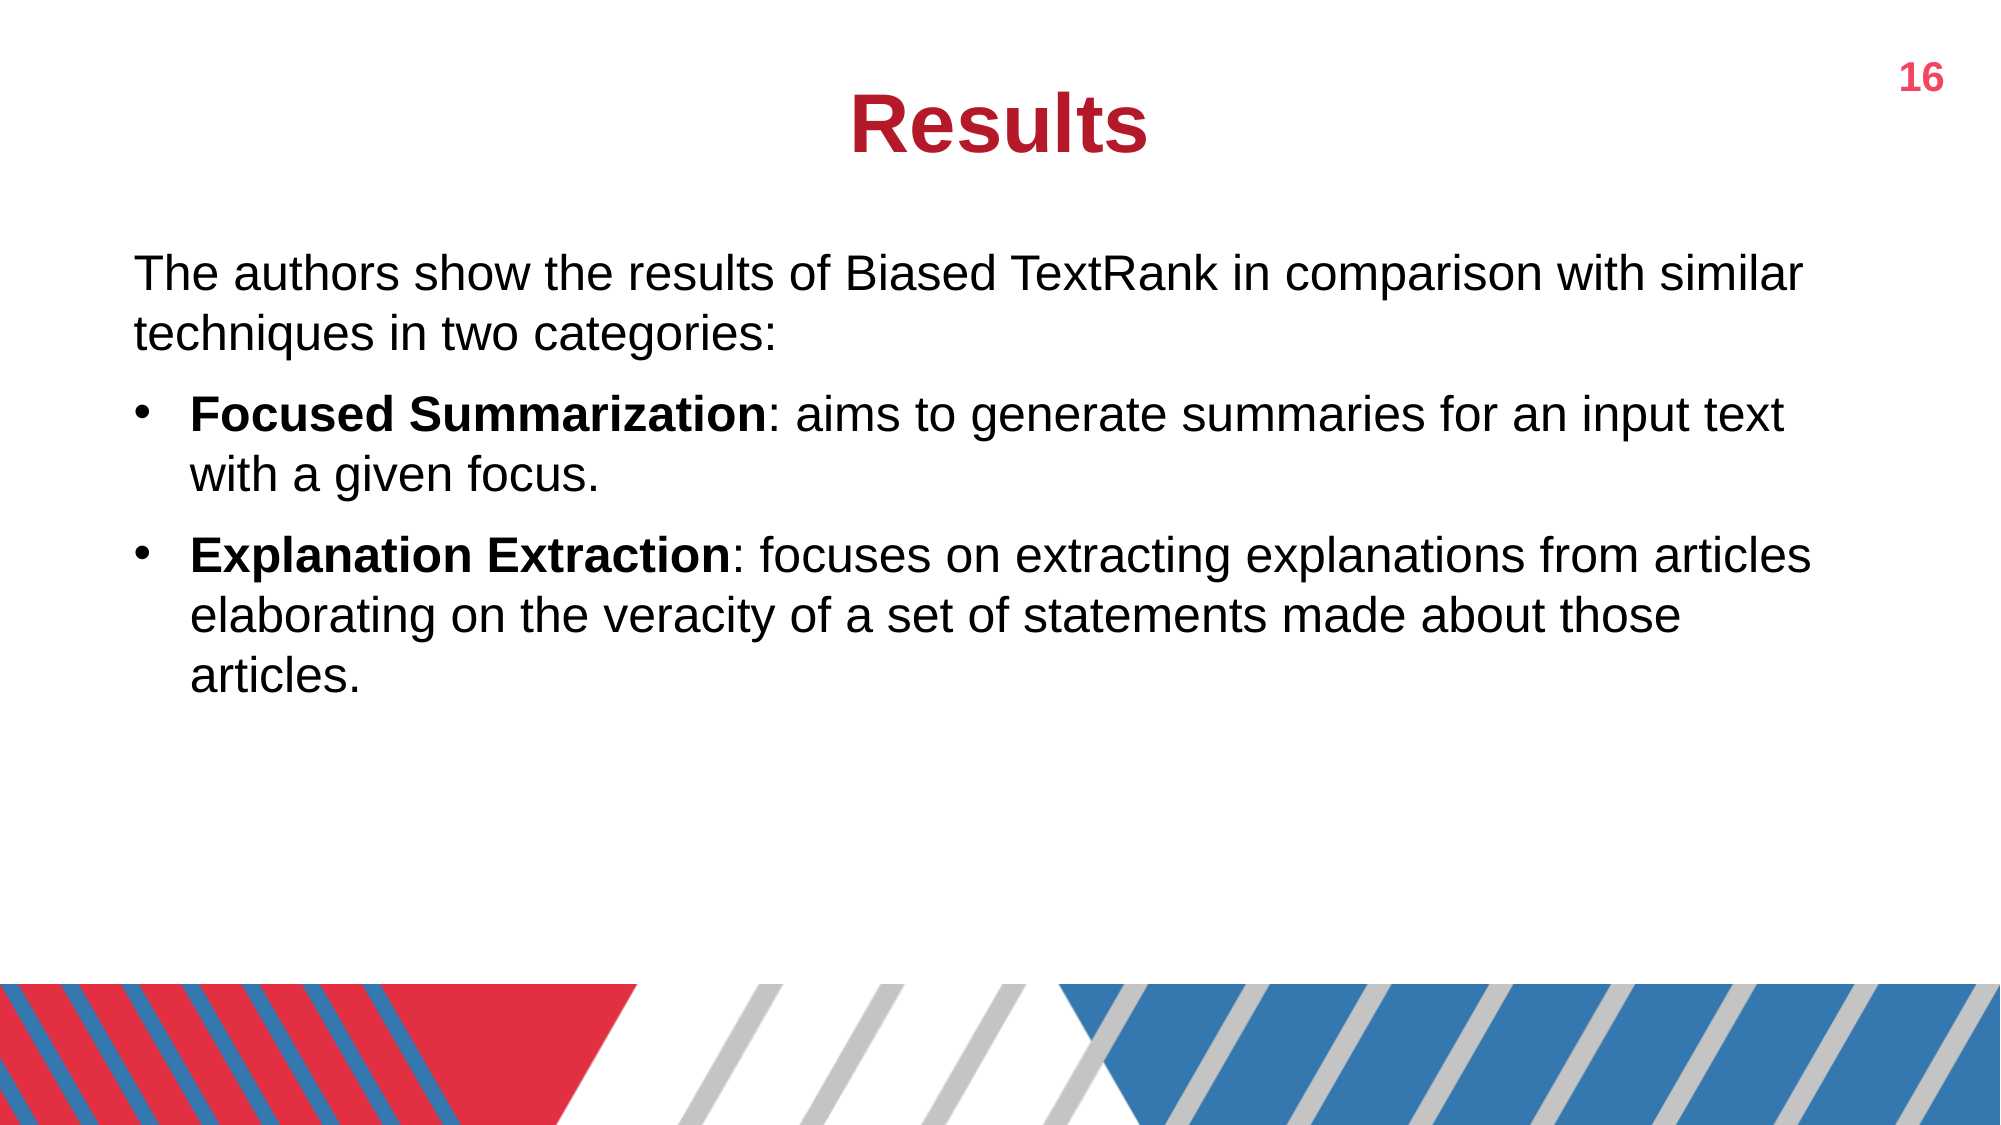

16
# Results
The authors show the results of Biased TextRank in comparison with similar techniques in two categories:
Focused Summarization: aims to generate summaries for an input text with a given focus.
Explanation Extraction: focuses on extracting explanations from articles elaborating on the veracity of a set of statements made about those articles.